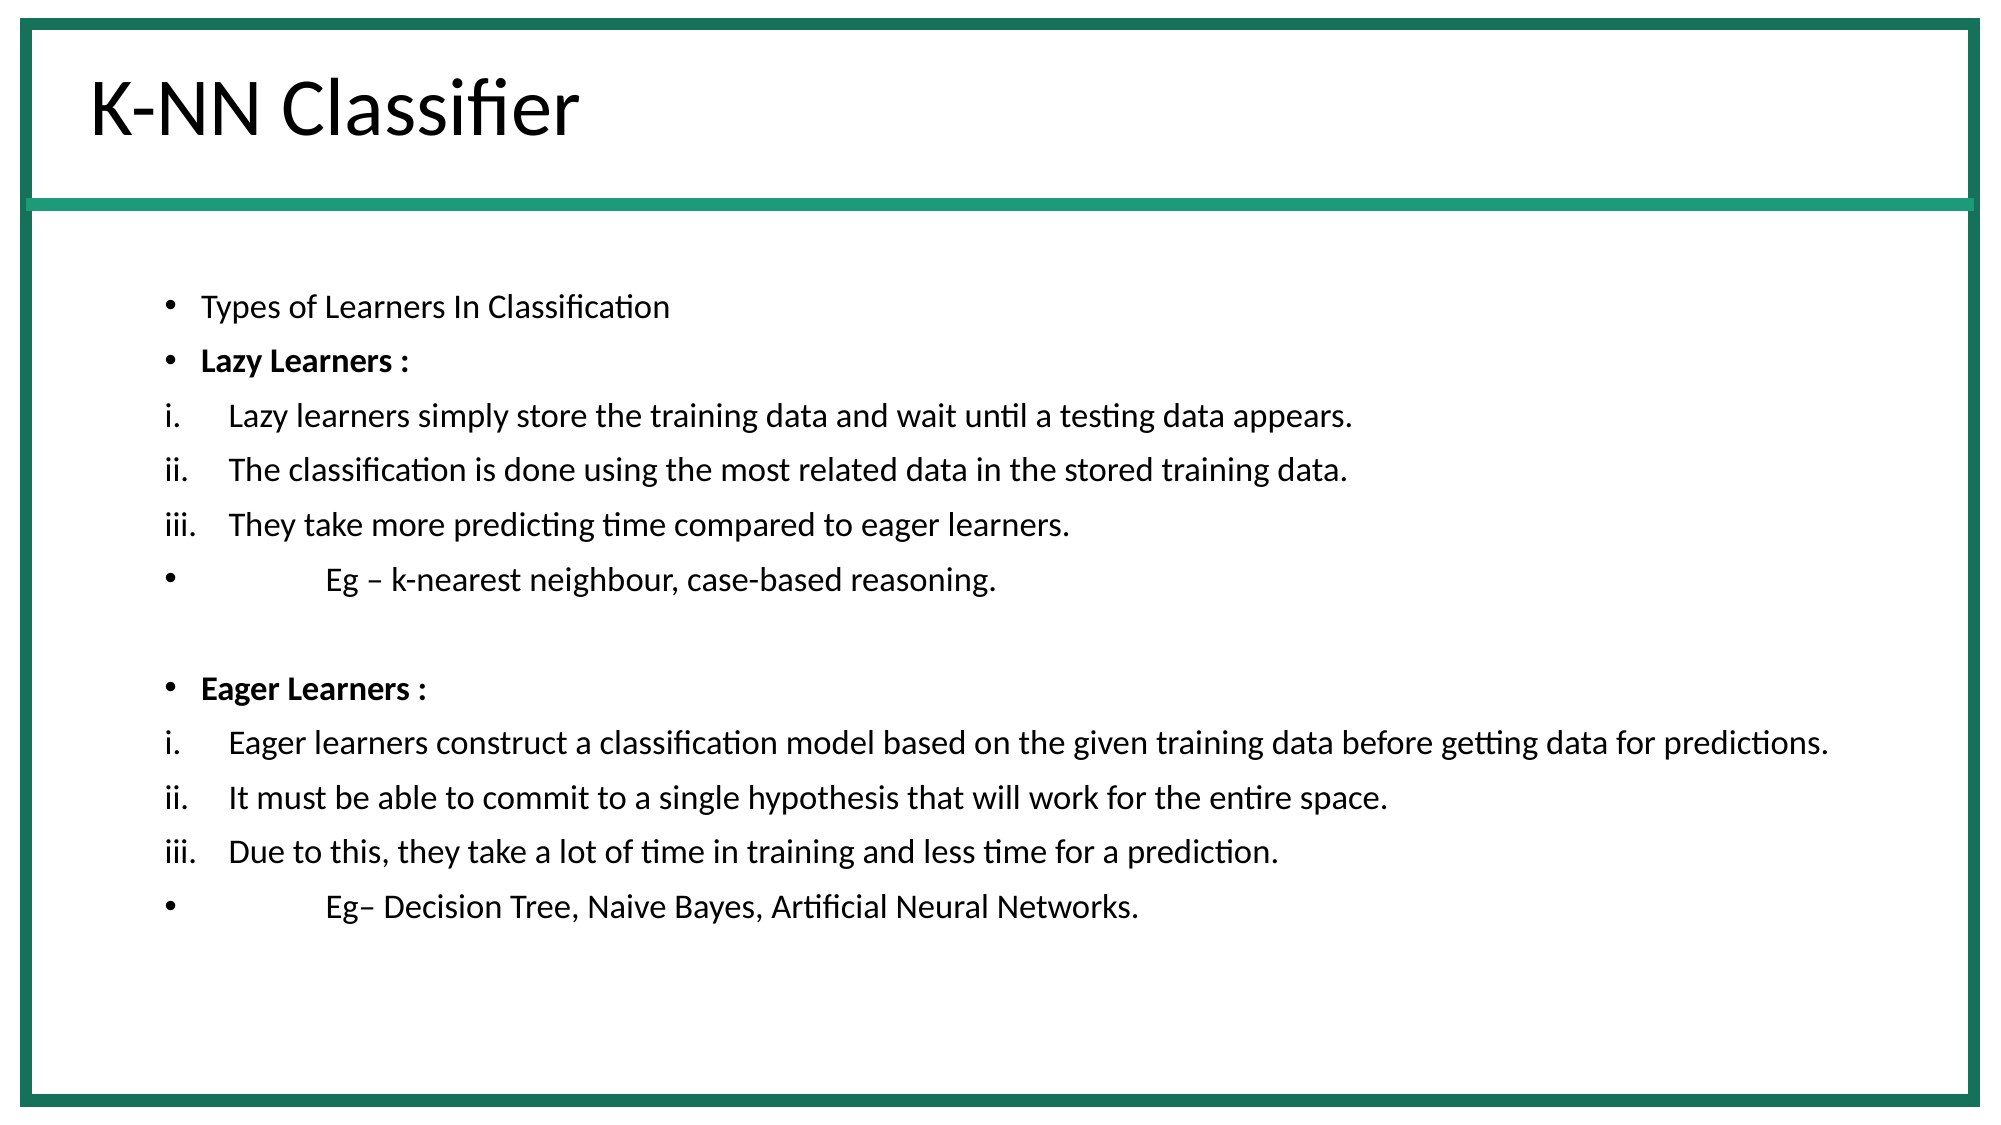

# K-NN Classifier
Types of Learners In Classification
Lazy Learners :
Lazy learners simply store the training data and wait until a testing data appears.
The classification is done using the most related data in the stored training data.
They take more predicting time compared to eager learners.
	Eg – k-nearest neighbour, case-based reasoning.

Eager Learners :
Eager learners construct a classification model based on the given training data before getting data for predictions.
It must be able to commit to a single hypothesis that will work for the entire space.
Due to this, they take a lot of time in training and less time for a prediction.
	Eg– Decision Tree, Naive Bayes, Artificial Neural Networks.